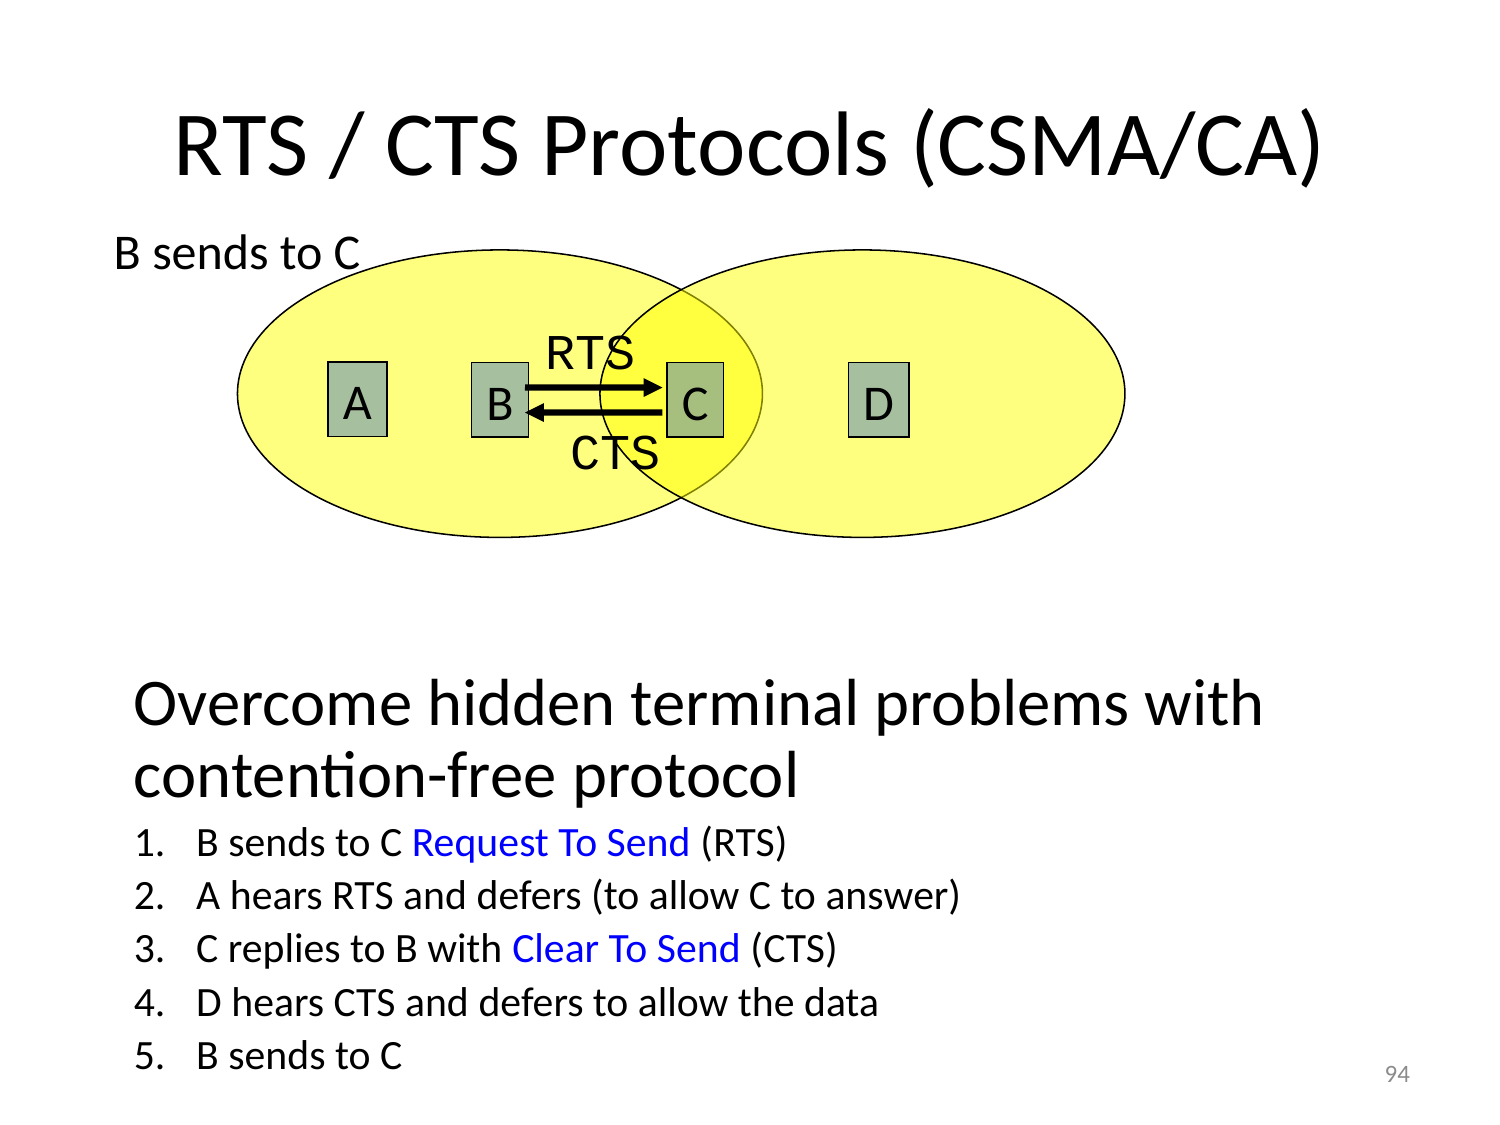

RTS / CTS Protocols (CSMA/CA)
B sends to C

RTS

A
B
C
D

	Overcome hidden terminal problems with contention-free protocol
B sends to C Request To Send (RTS)
A hears RTS and defers (to allow C to answer)
C replies to B with Clear To Send (CTS)
D hears CTS and defers to allow the data
B sends to C

CTS
94